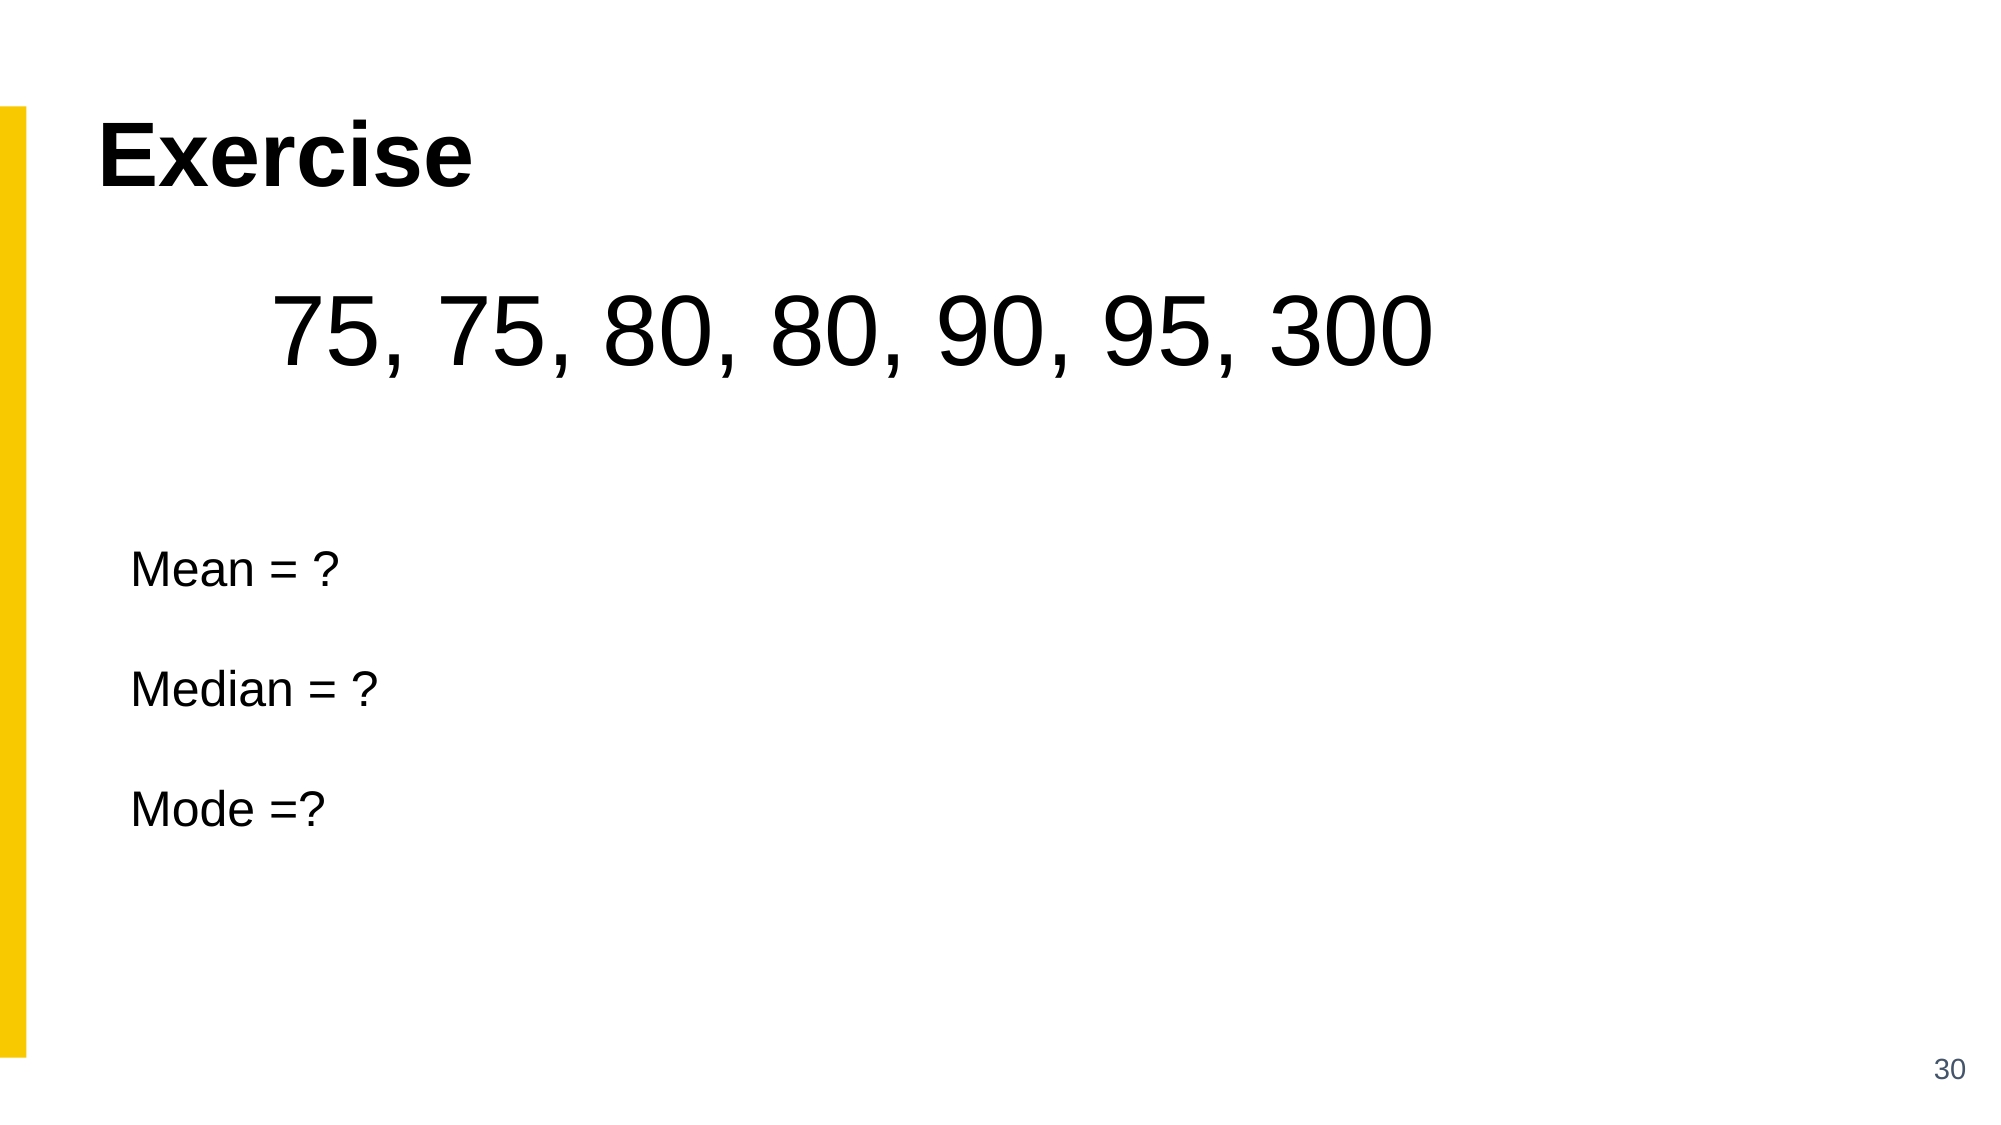

Exercise

75, 75, 80, 80, 90, 95, 300
Mean = ?

Median = ?

Mode =?
30